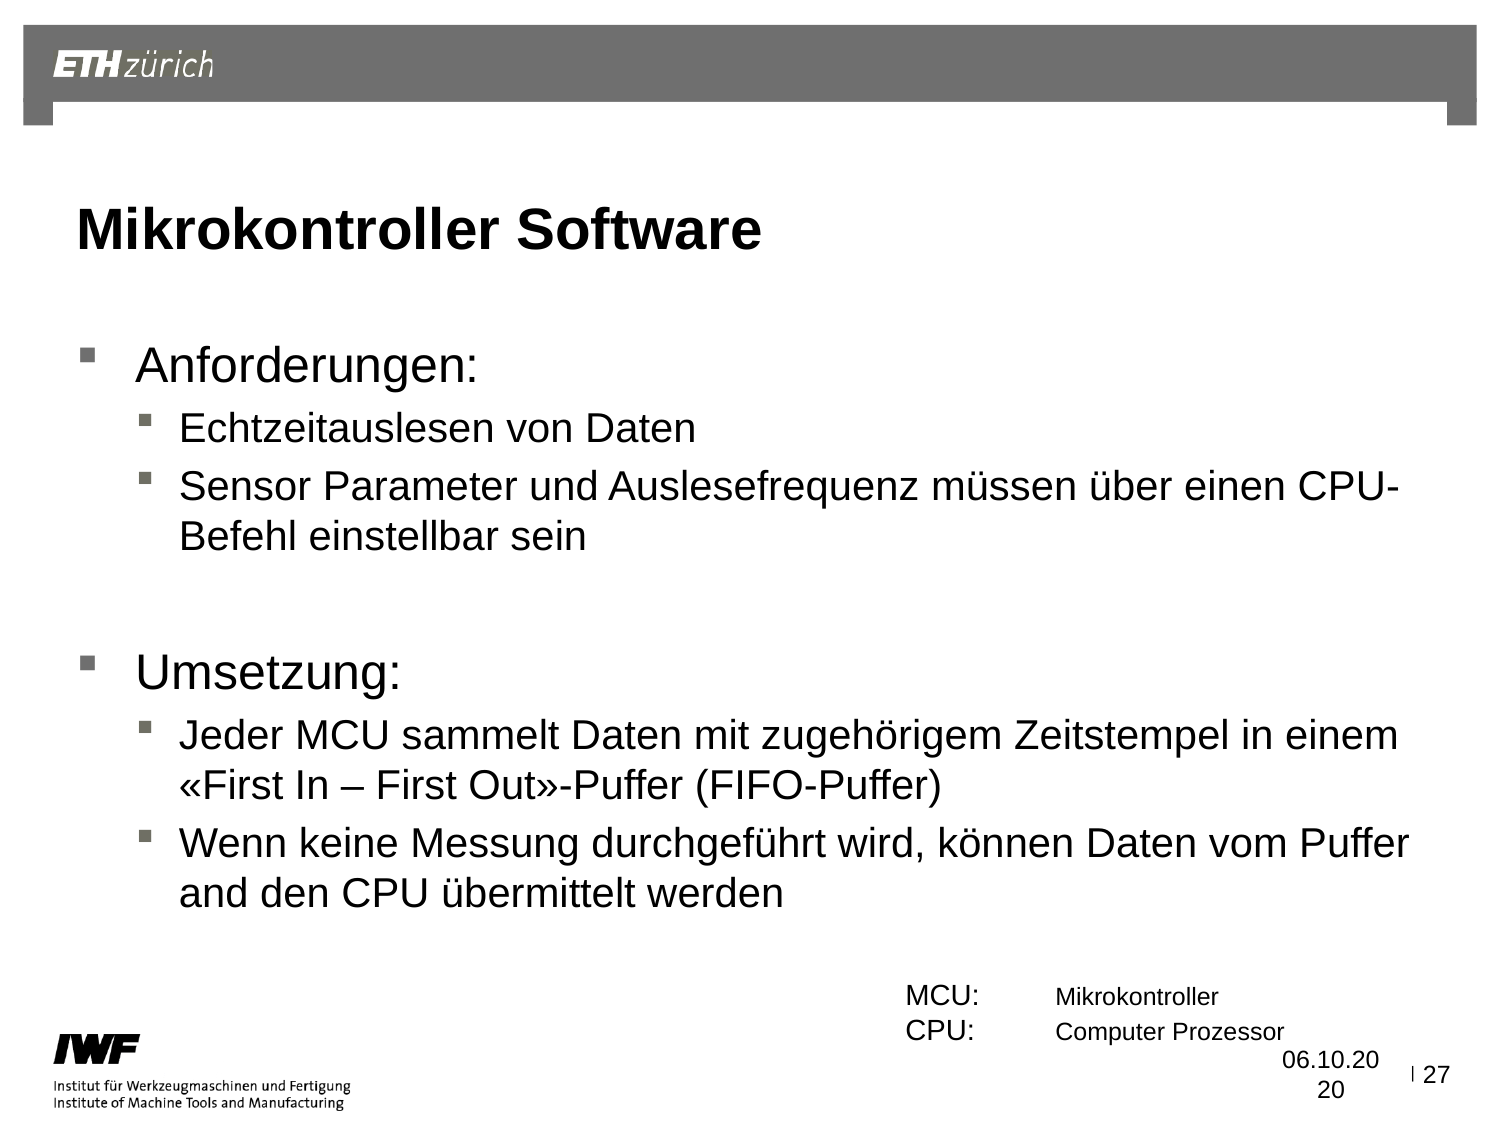

# Mikrokontroller Software
Anforderungen:
Echtzeitauslesen von Daten
Sensor Parameter und Auslesefrequenz müssen über einen CPU-Befehl einstellbar sein

Umsetzung:
Jeder MCU sammelt Daten mit zugehörigem Zeitstempel in einem «First In – First Out»-Puffer (FIFO-Puffer)
Wenn keine Messung durchgeführt wird, können Daten vom Puffer and den CPU übermittelt werden
MCU:	Mikrokontroller
CPU:	Computer Prozessor
06.10.2020
27